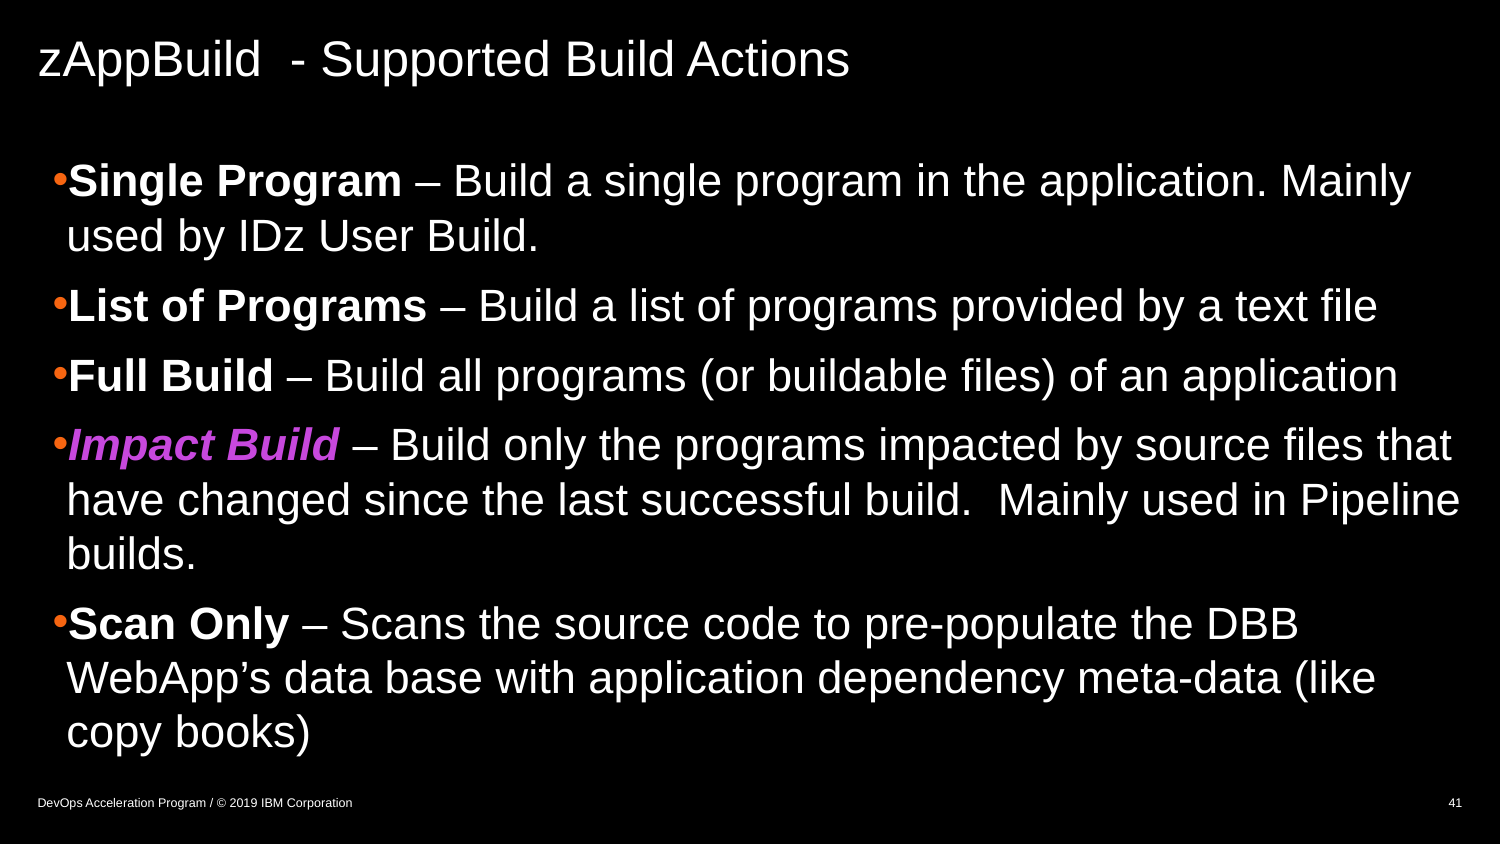

# zAppBuild  - Supported Build Actions
Single Program – Build a single program in the application. Mainly used by IDz User Build.
List of Programs – Build a list of programs provided by a text file
Full Build – Build all programs (or buildable files) of an application
Impact Build – Build only the programs impacted by source files that have changed since the last successful build.  Mainly used in Pipeline builds.
Scan Only – Scans the source code to pre-populate the DBB WebApp’s data base with application dependency meta-data (like copy books)
DevOps Acceleration Program / © 2019 IBM Corporation
41